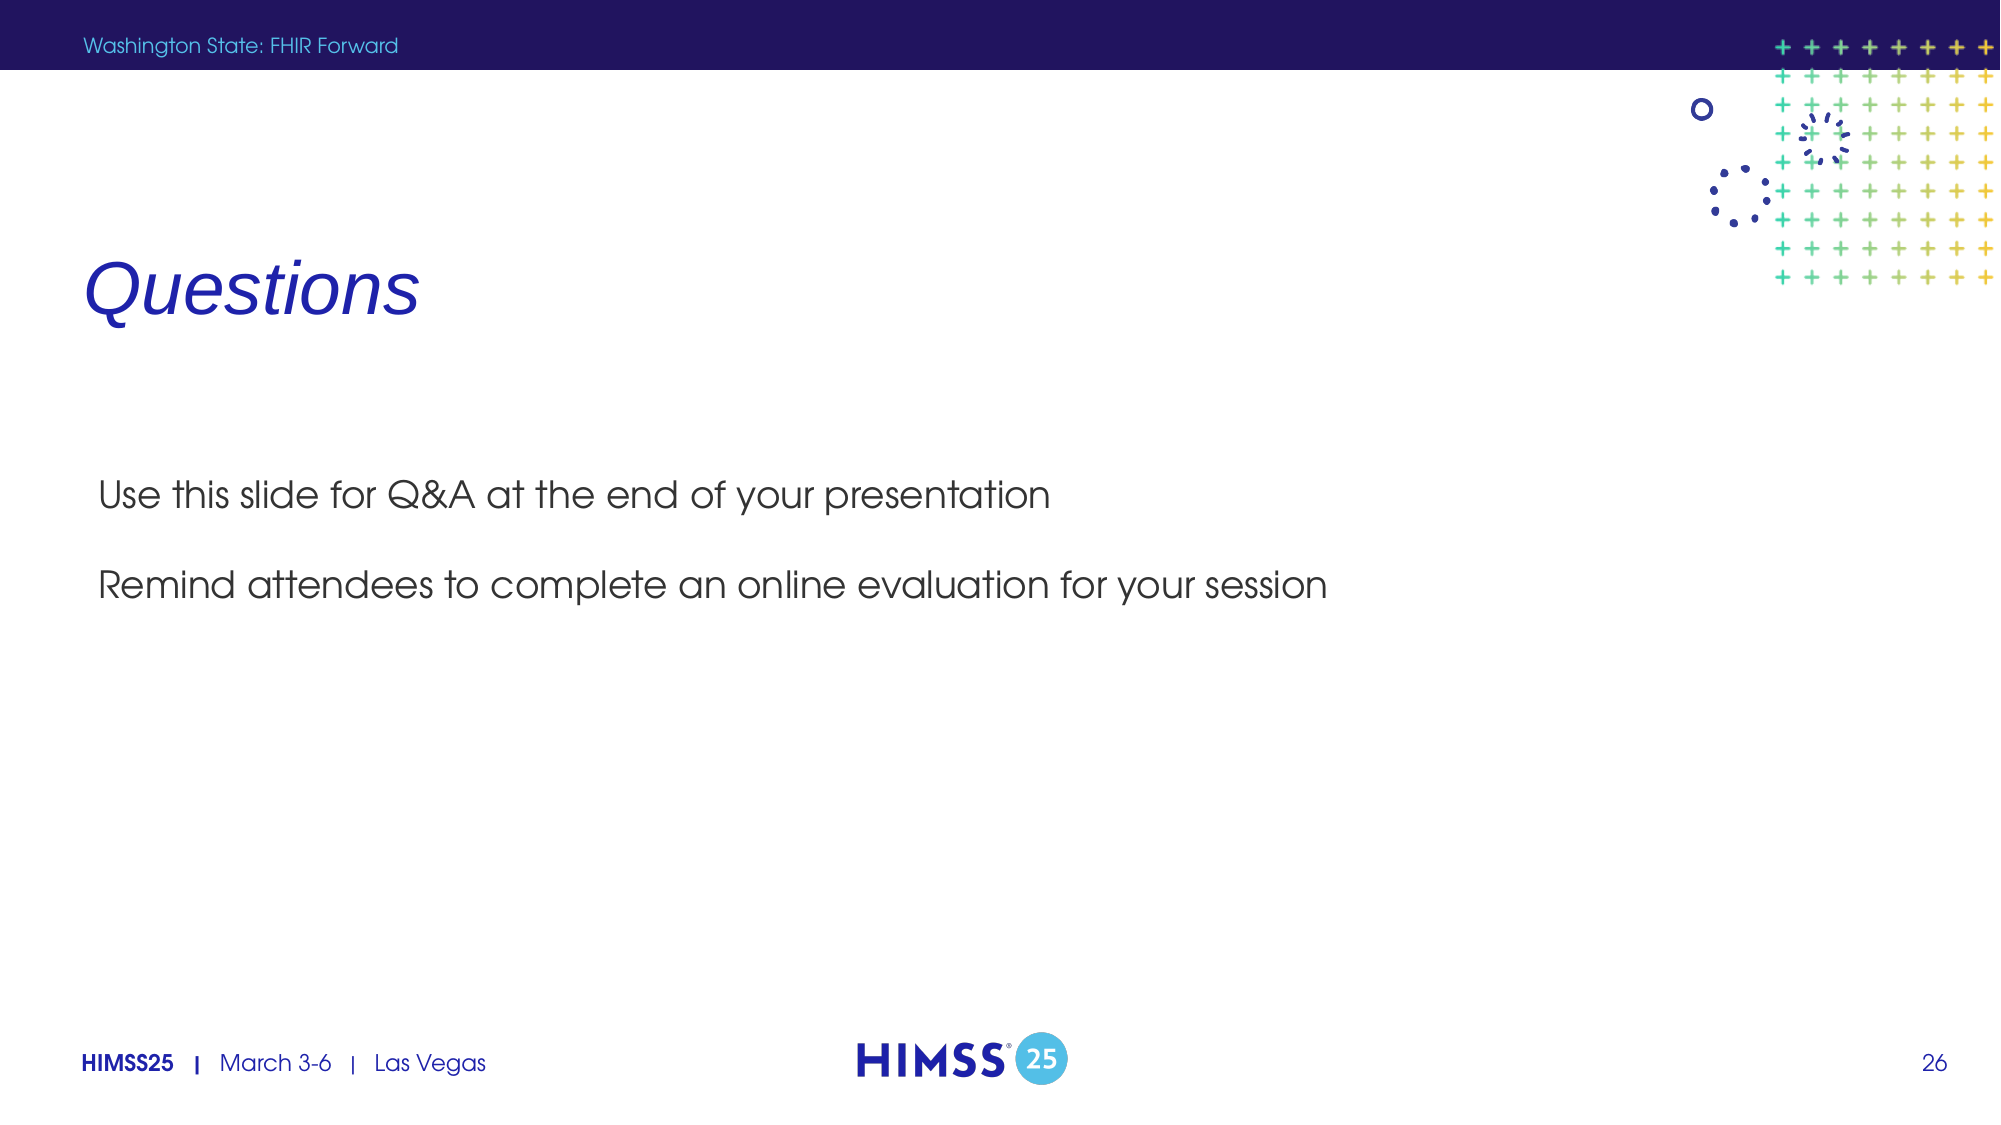

Washington State: FHIR Forward
# Questions
Use this slide for Q&A at the end of your presentation

Remind attendees to complete an online evaluation for your session

26